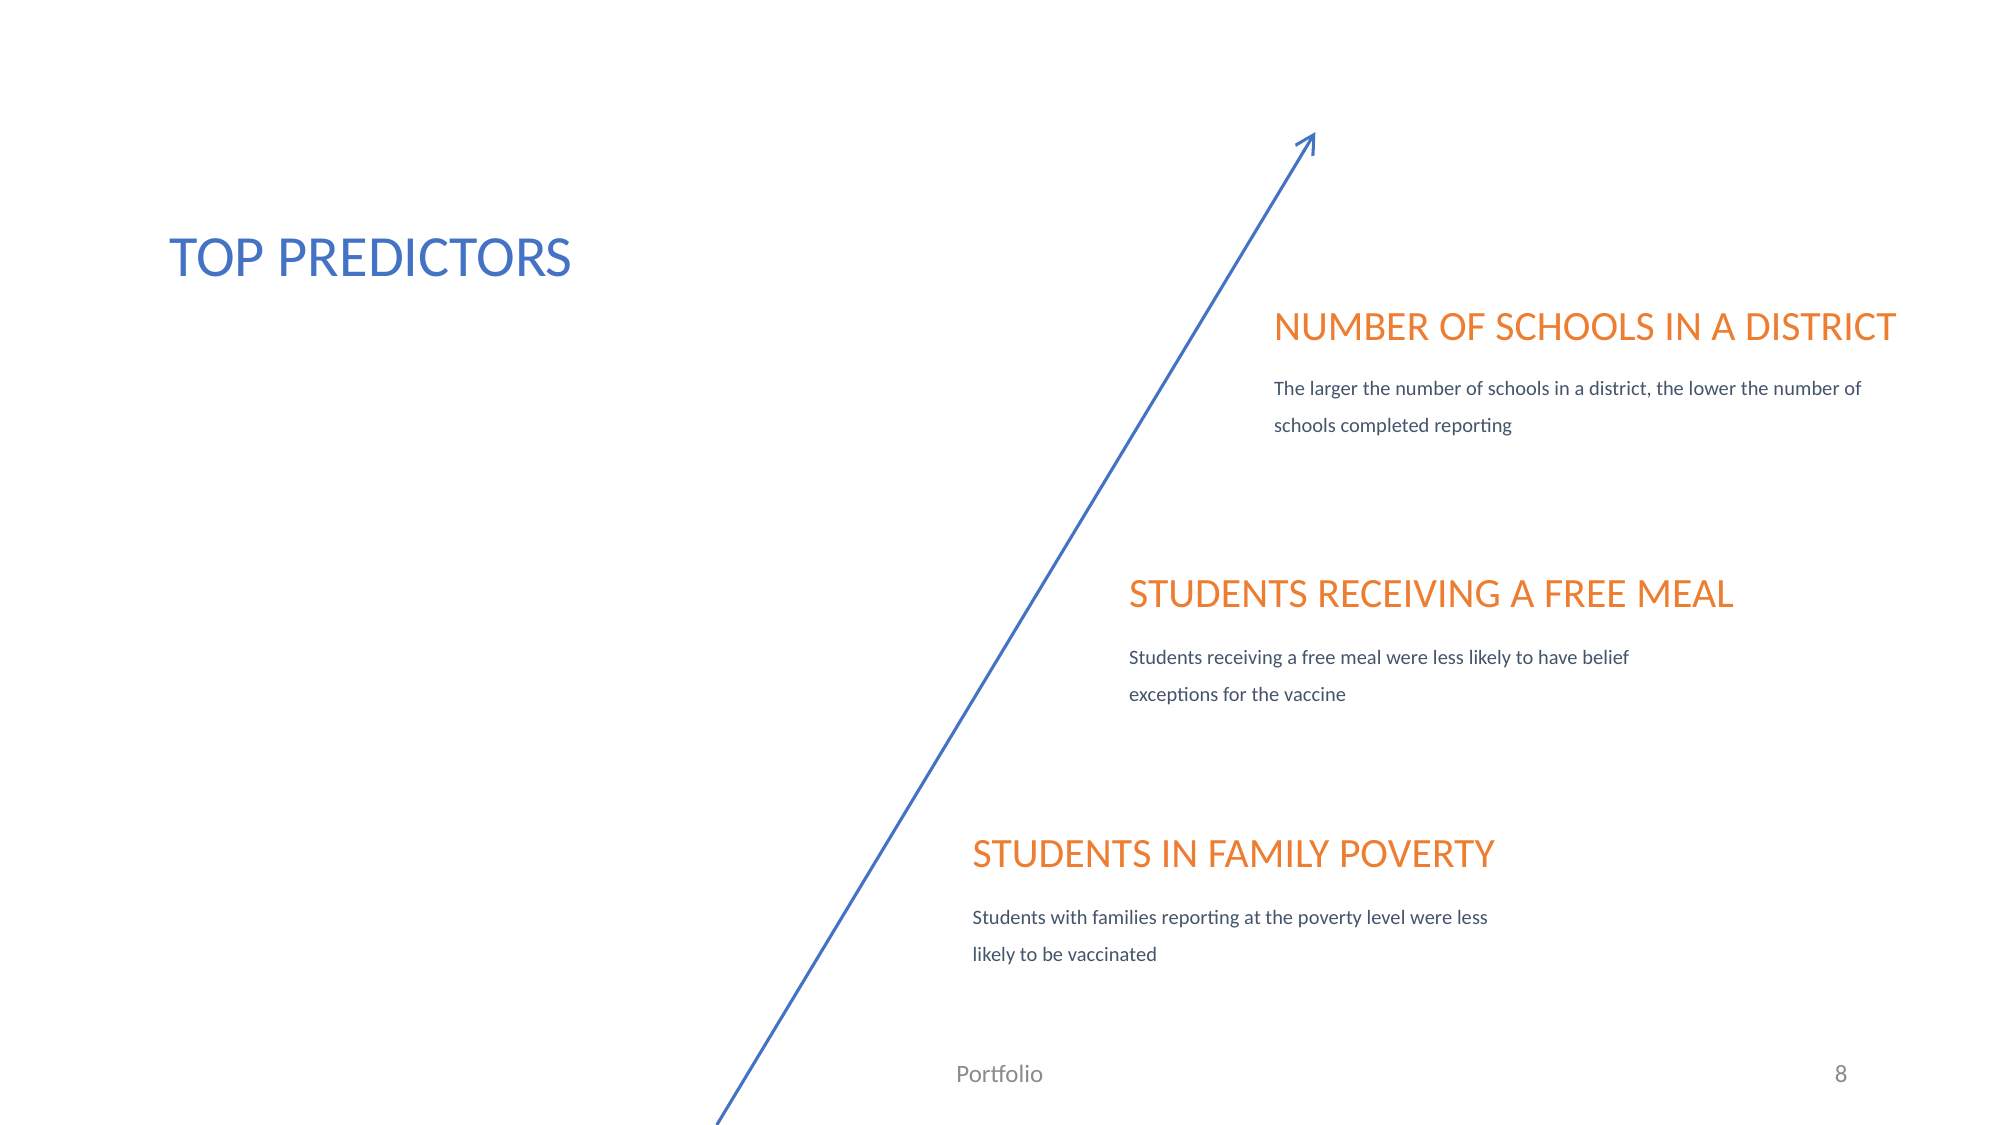

# TOP predictors
Number of schools in a district
The larger the number of schools in a district, the lower the number of schools completed reporting
Students receiving a free meal
Students receiving a free meal were less likely to have belief exceptions for the vaccine
Students in family poverty
Students with families reporting at the poverty level were less likely to be vaccinated
Portfolio
8